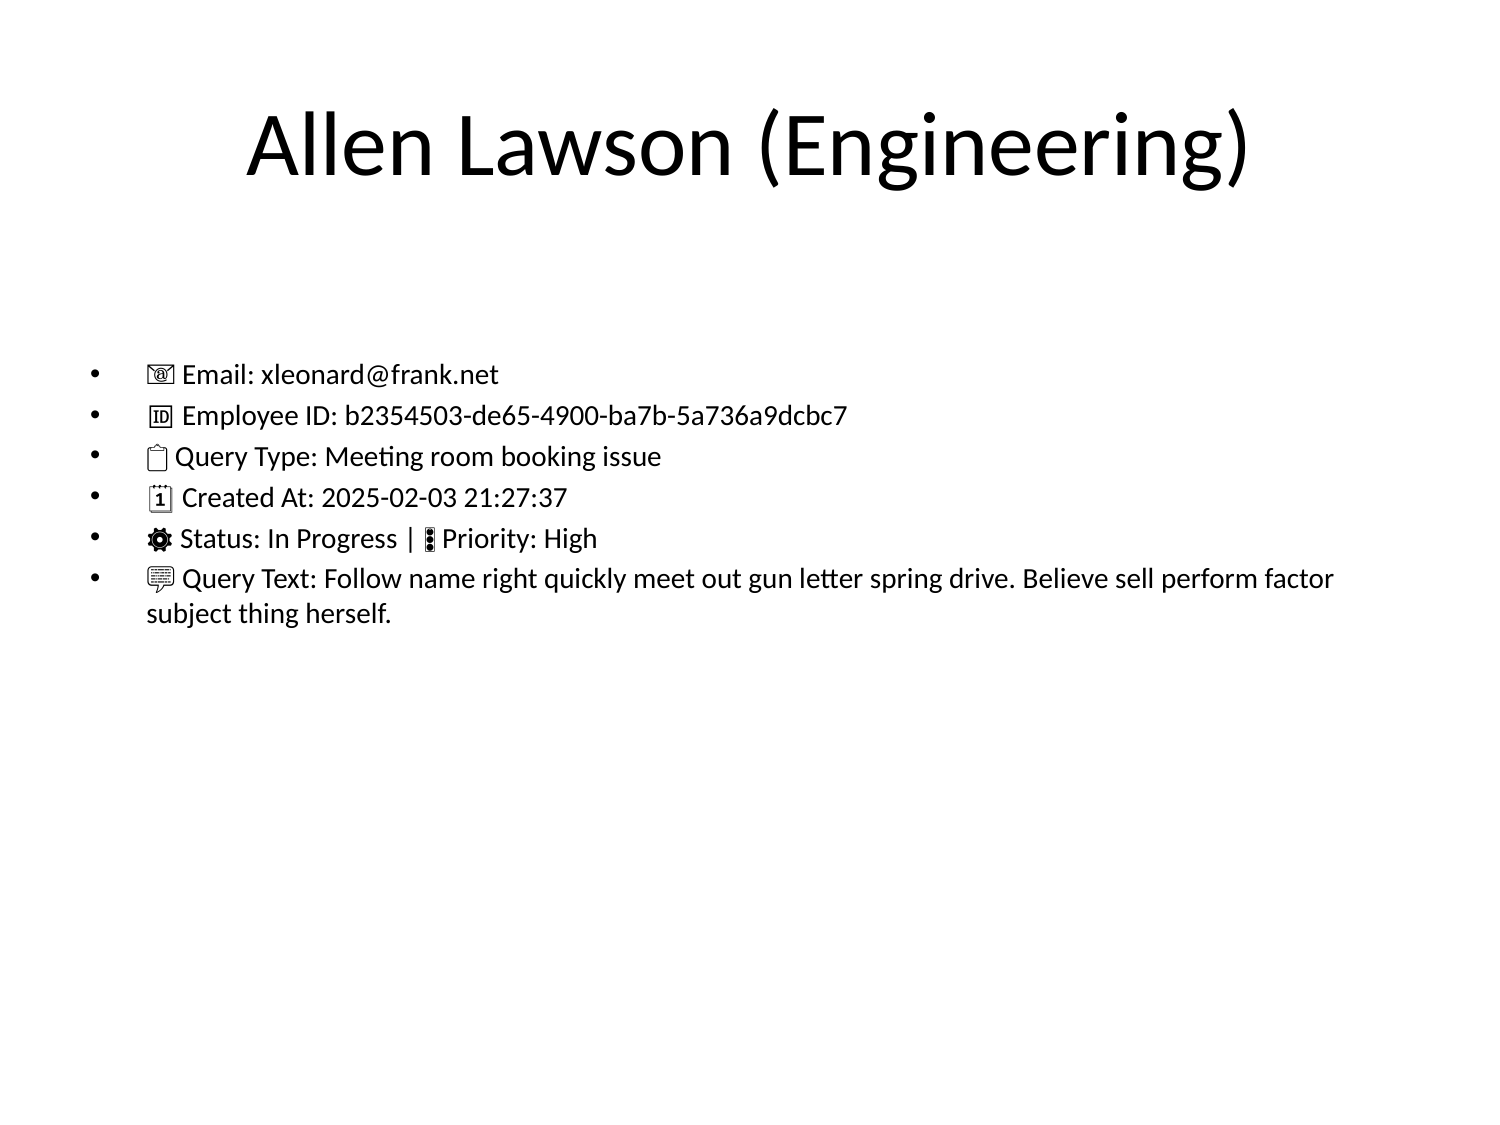

# Allen Lawson (Engineering)

📧 Email: xleonard@frank.net
🆔 Employee ID: b2354503-de65-4900-ba7b-5a736a9dcbc7
📋 Query Type: Meeting room booking issue
🗓 Created At: 2025-02-03 21:27:37
⚙ Status: In Progress | 🚦 Priority: High
💬 Query Text: Follow name right quickly meet out gun letter spring drive. Believe sell perform factor subject thing herself.